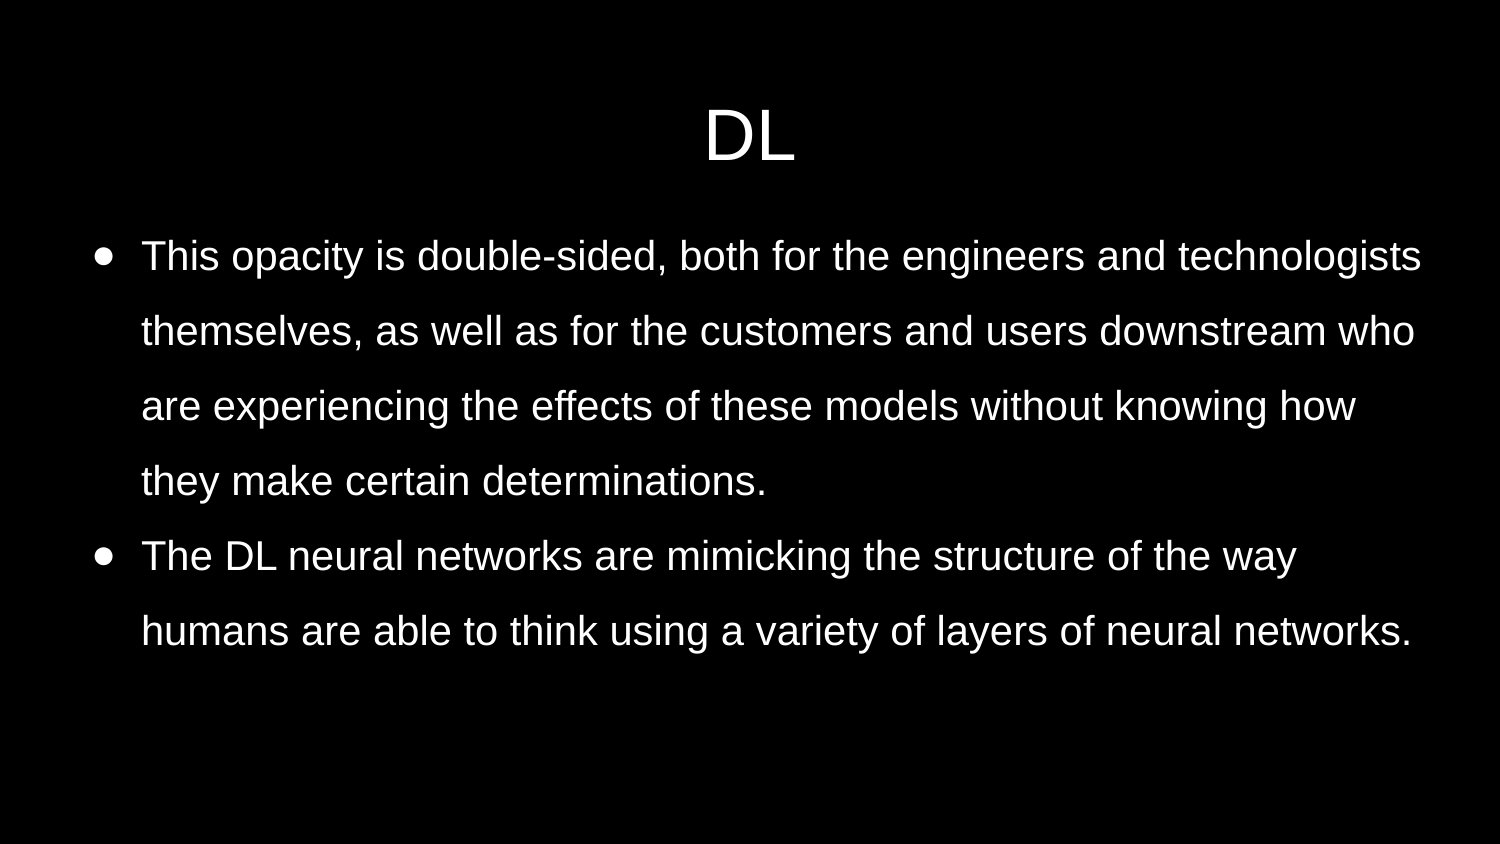

# DL
This opacity is double-sided, both for the engineers and technologists themselves, as well as for the customers and users downstream who are experiencing the effects of these models without knowing how they make certain determinations.
The DL neural networks are mimicking the structure of the way humans are able to think using a variety of layers of neural networks.